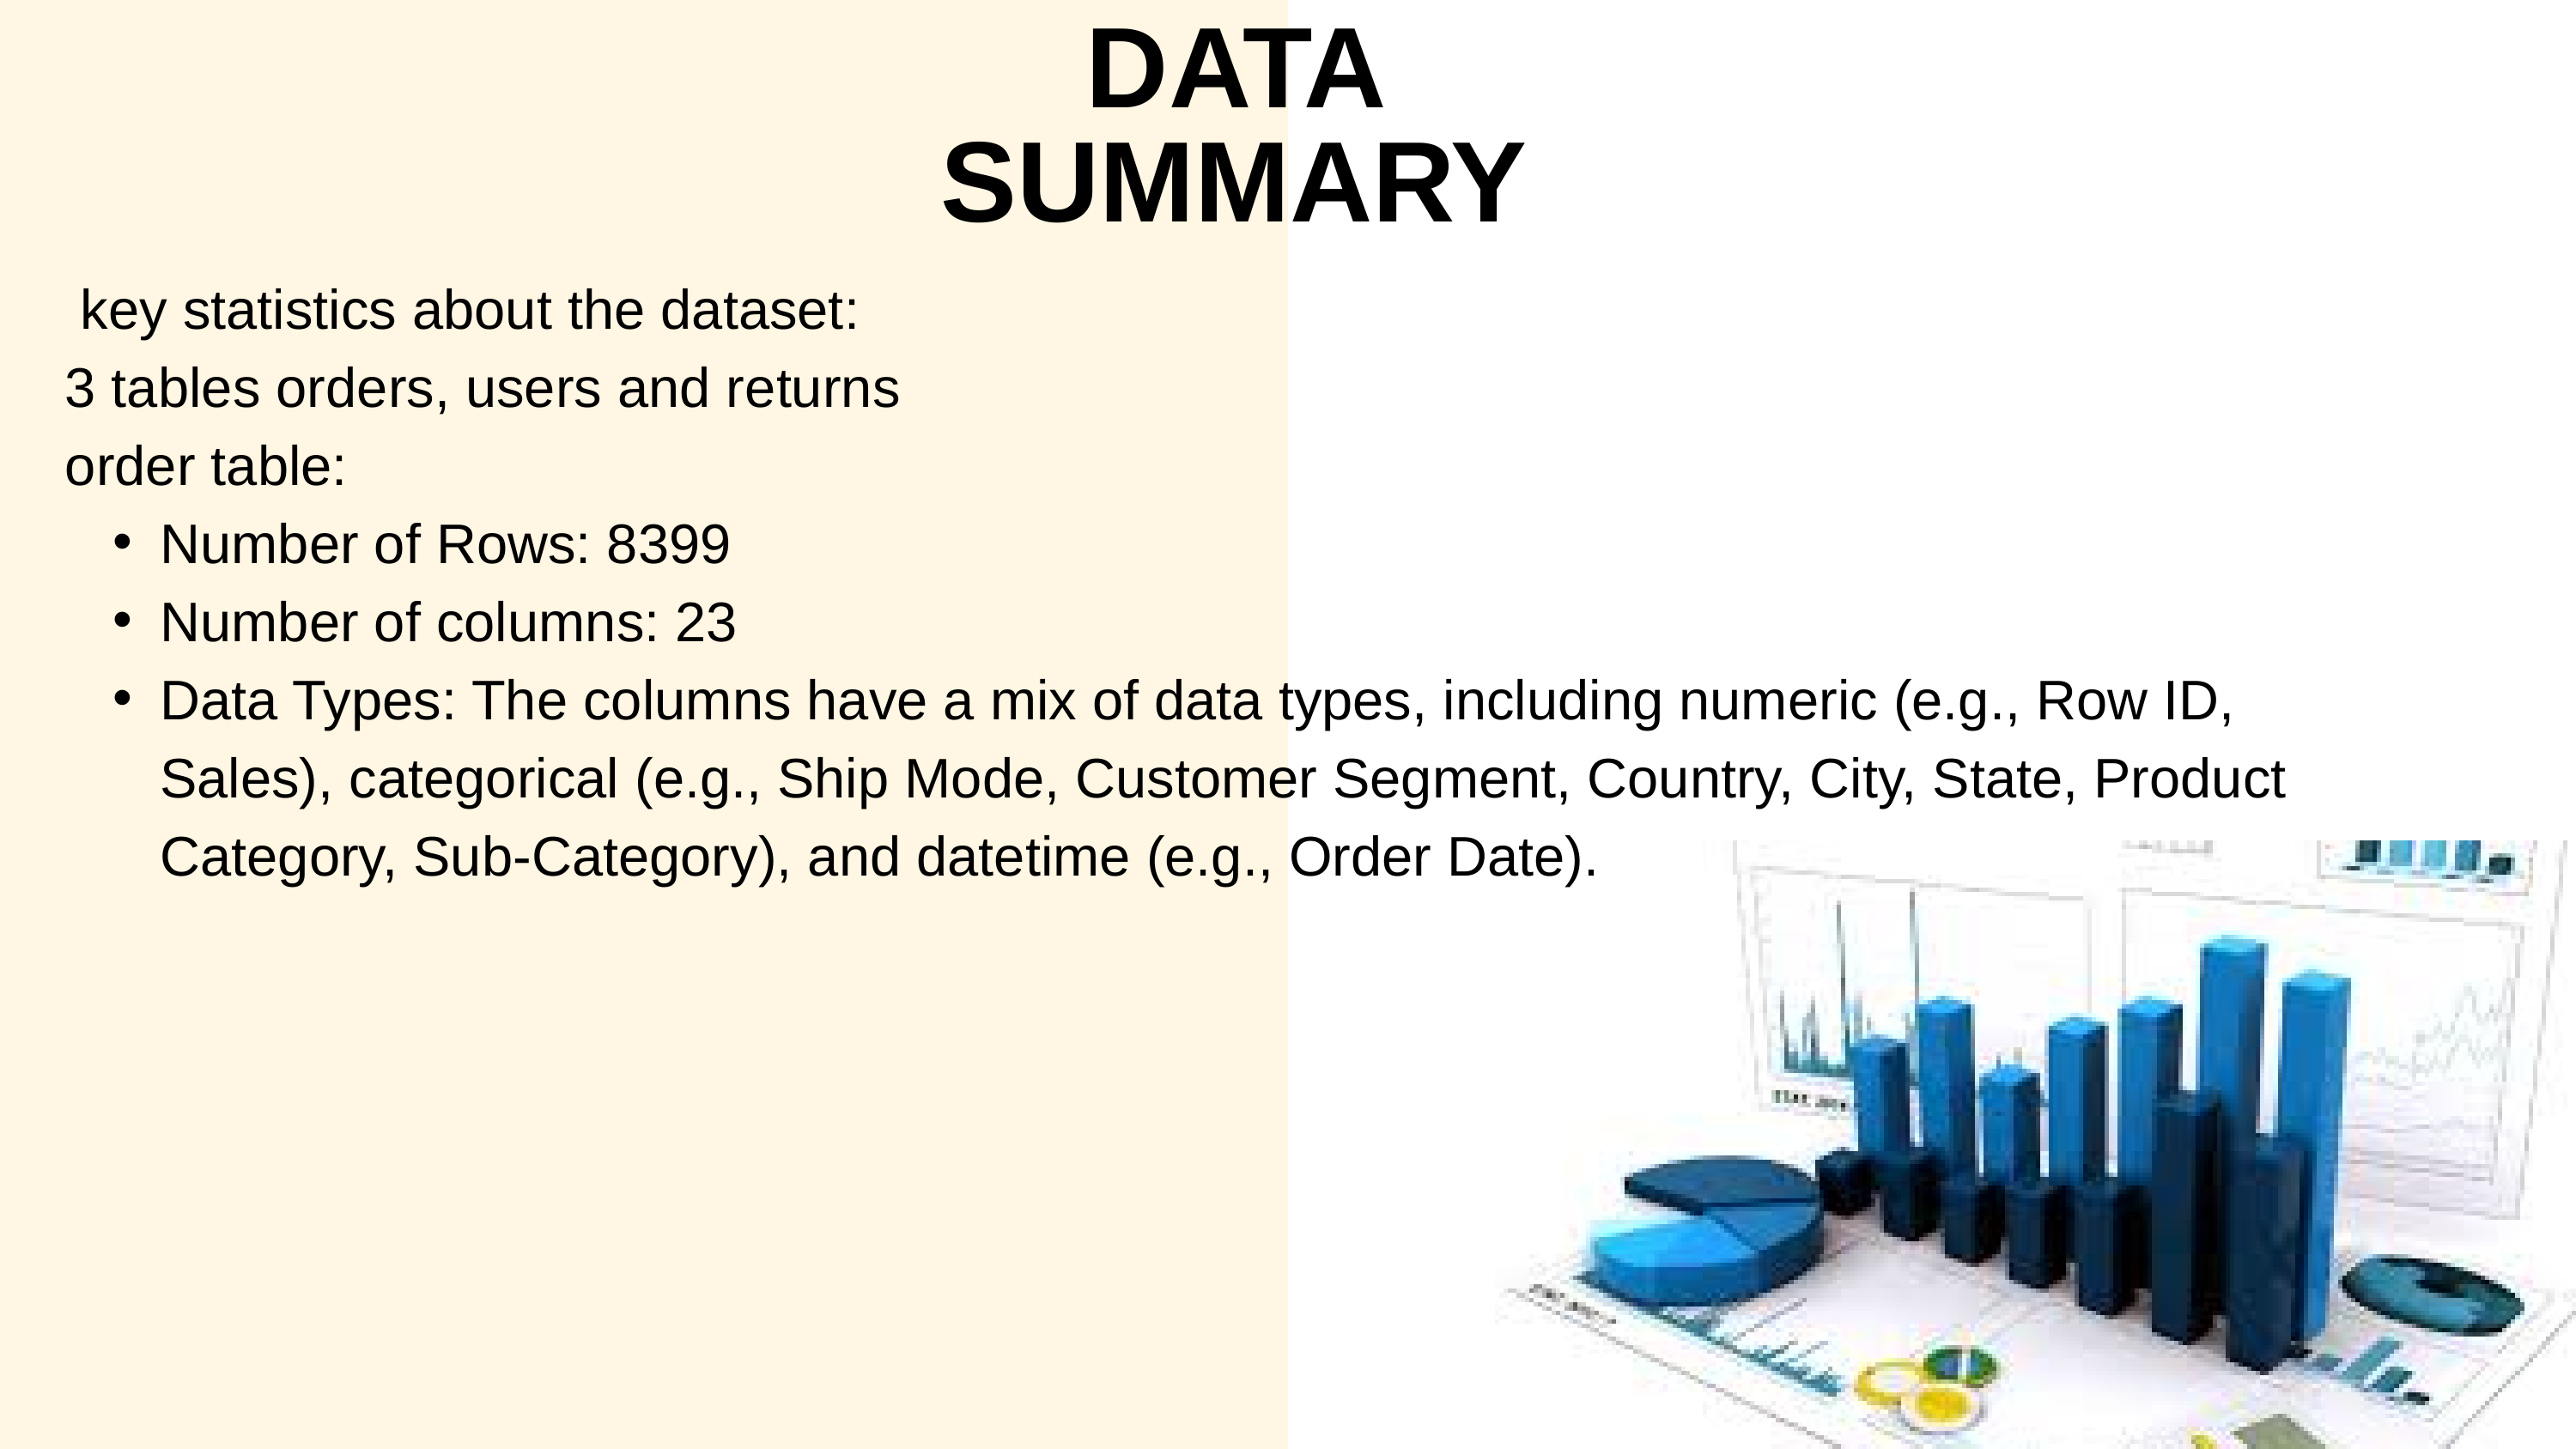

DATA SUMMARY
 key statistics about the dataset:
3 tables orders, users and returns
order table:
Number of Rows: 8399
Number of columns: 23
Data Types: The columns have a mix of data types, including numeric (e.g., Row ID, Sales), categorical (e.g., Ship Mode, Customer Segment, Country, City, State, Product Category, Sub-Category), and datetime (e.g., Order Date).